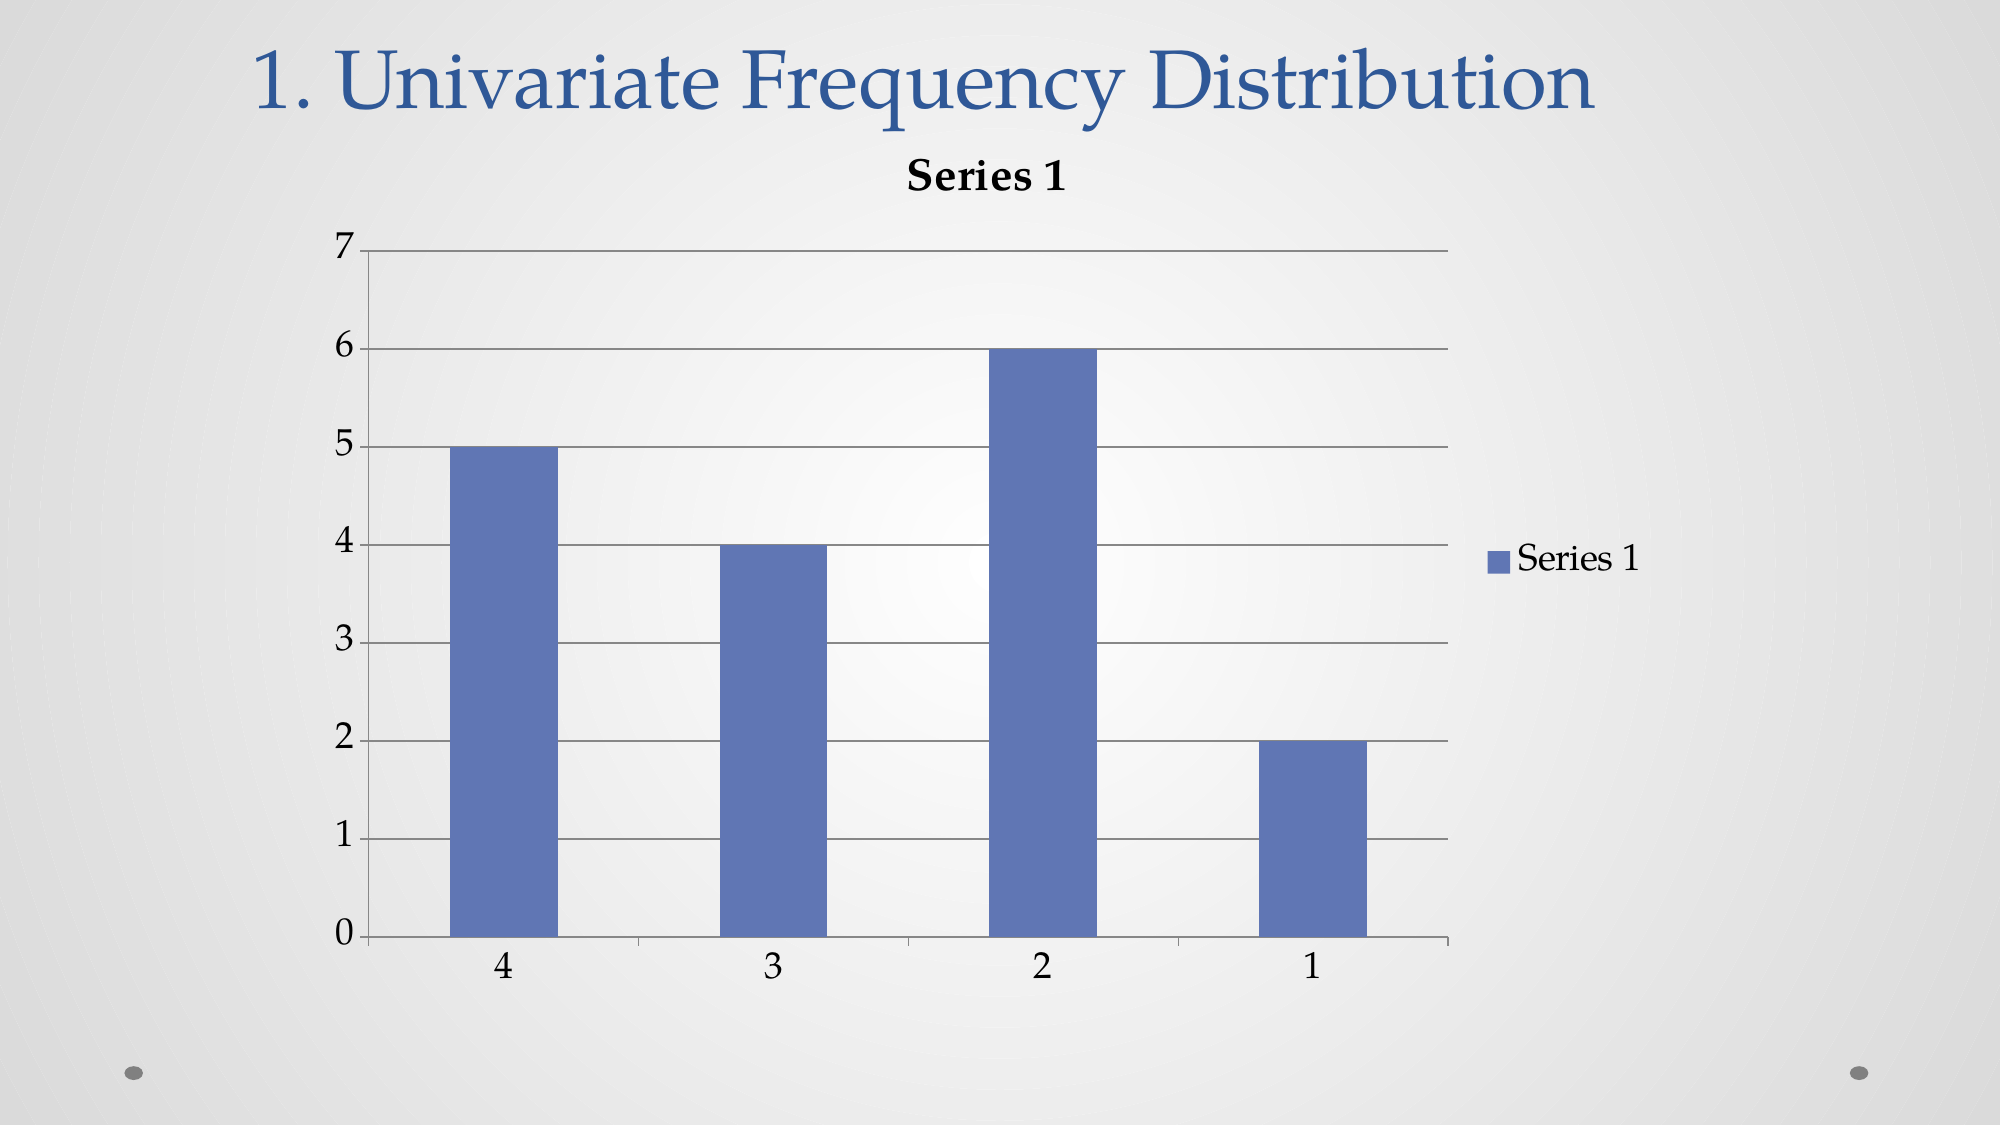

1. Univariate Frequency Distribution

### Chart:

| Category | Series 1 |
|---|---|
| 4 | 5.0 |
| 3 | 4.0 |
| 2 | 6.0 |
| 1 | 2.0 |